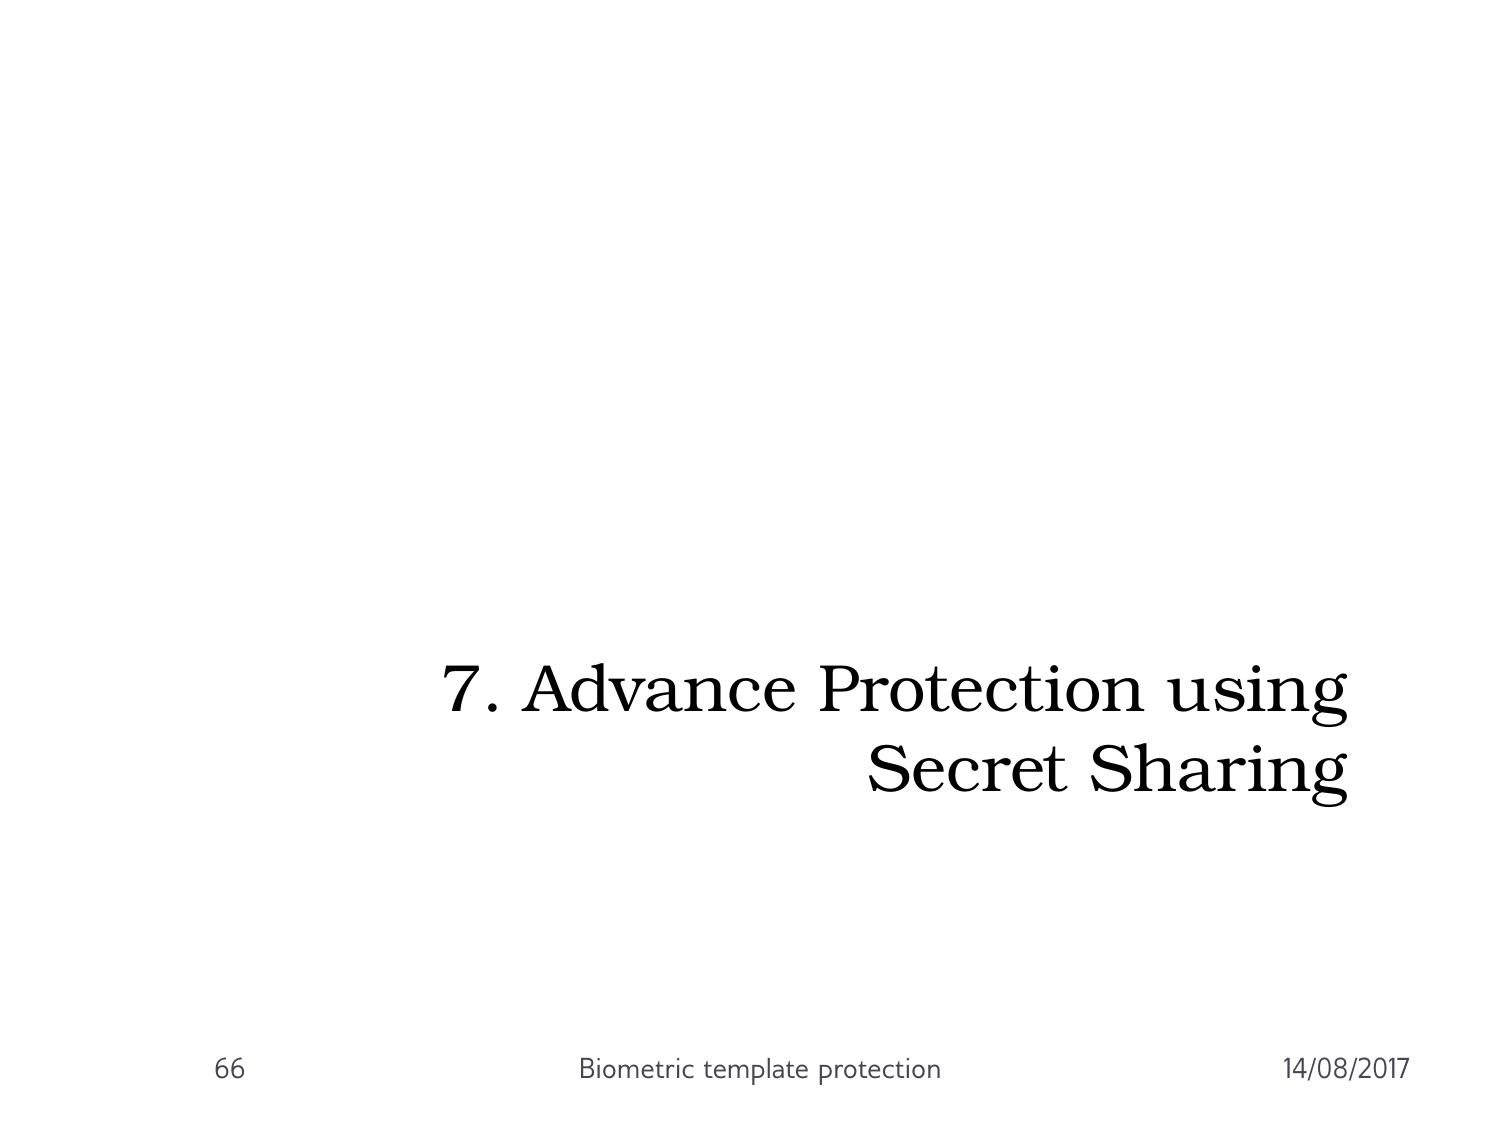

# 7. Advance Protection using Secret Sharing

66
Biometric template protection
14/08/2017